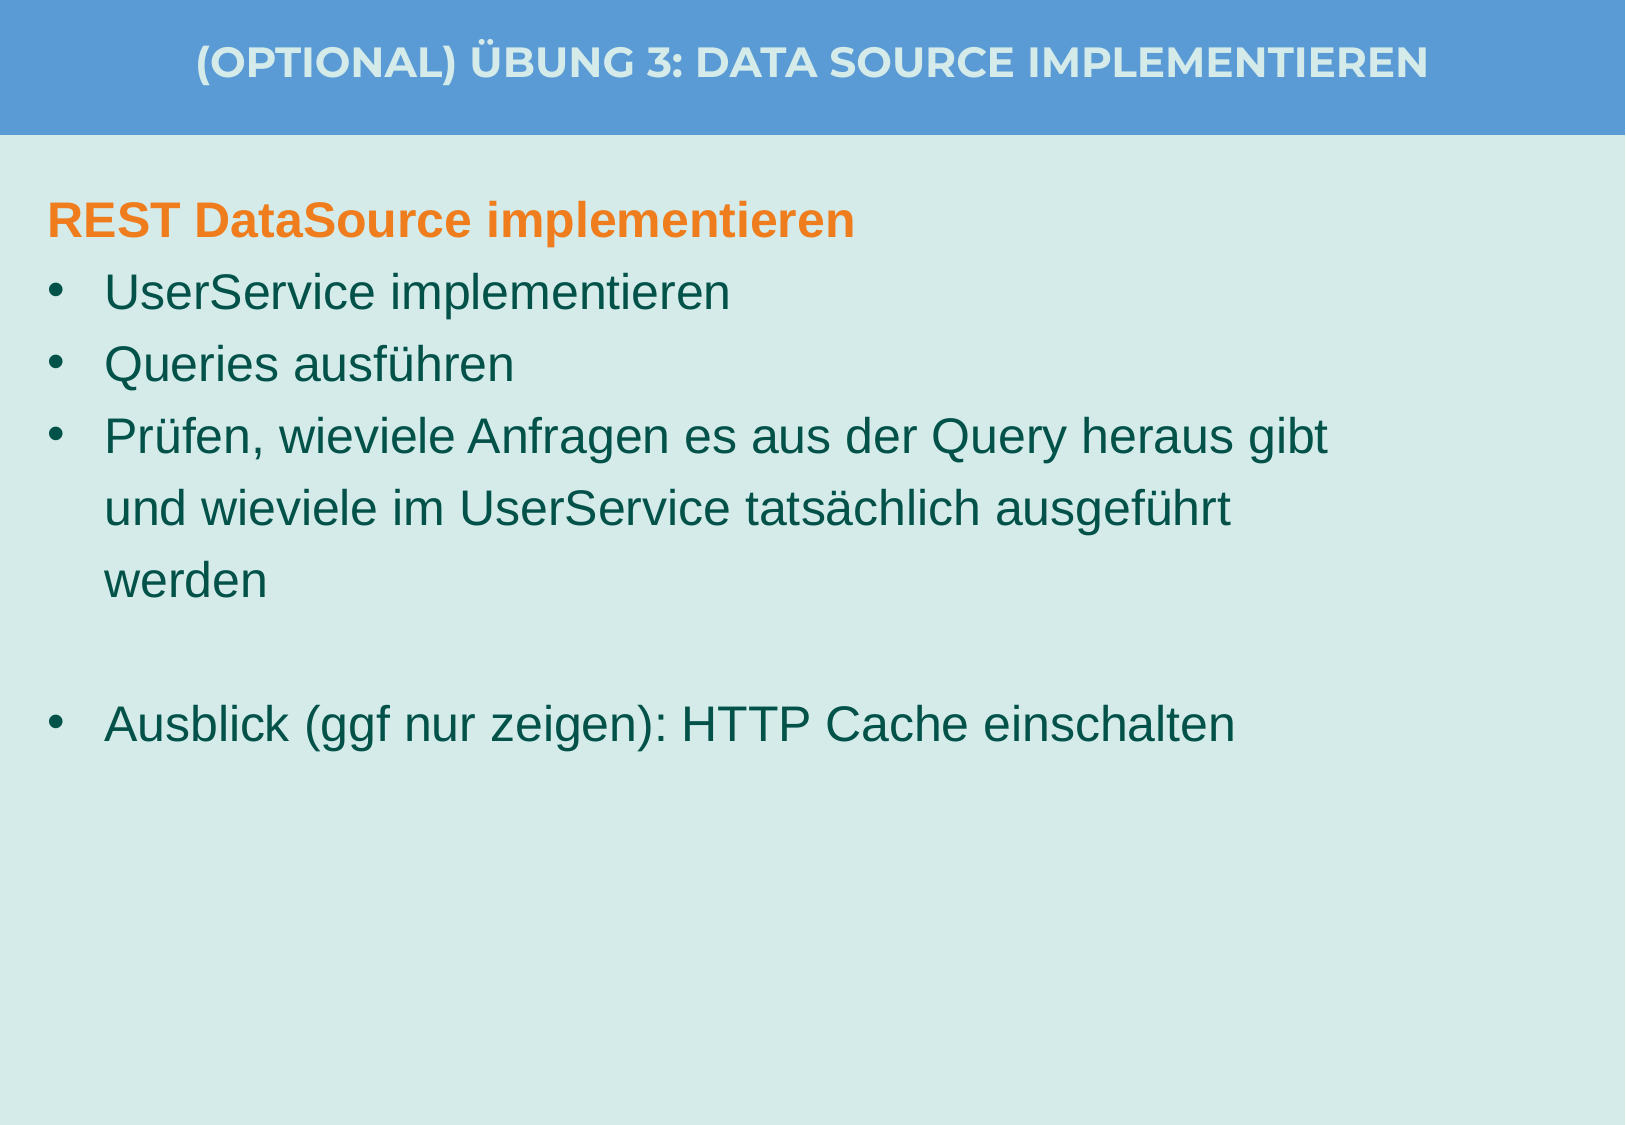

# (optional) Übung 3: Data Source implementieren
REST DataSource implementieren
UserService implementieren
Queries ausführen
Prüfen, wieviele Anfragen es aus der Query heraus gibt und wieviele im UserService tatsächlich ausgeführt werden

Ausblick (ggf nur zeigen): HTTP Cache einschalten